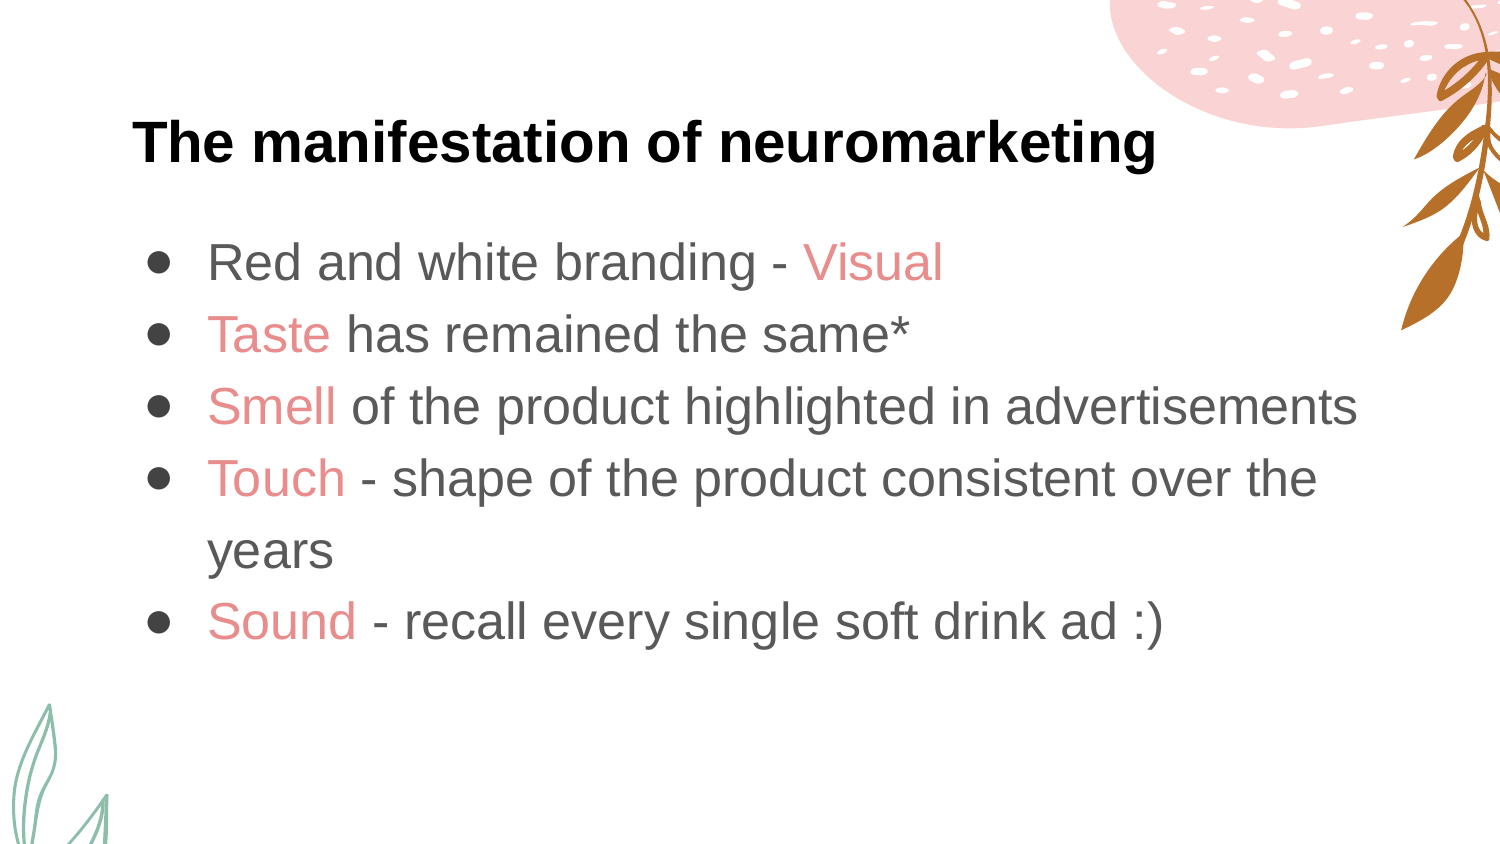

# The manifestation of neuromarketing
Red and white branding - Visual
Taste has remained the same*
Smell of the product highlighted in advertisements
Touch - shape of the product consistent over the years
Sound - recall every single soft drink ad :)